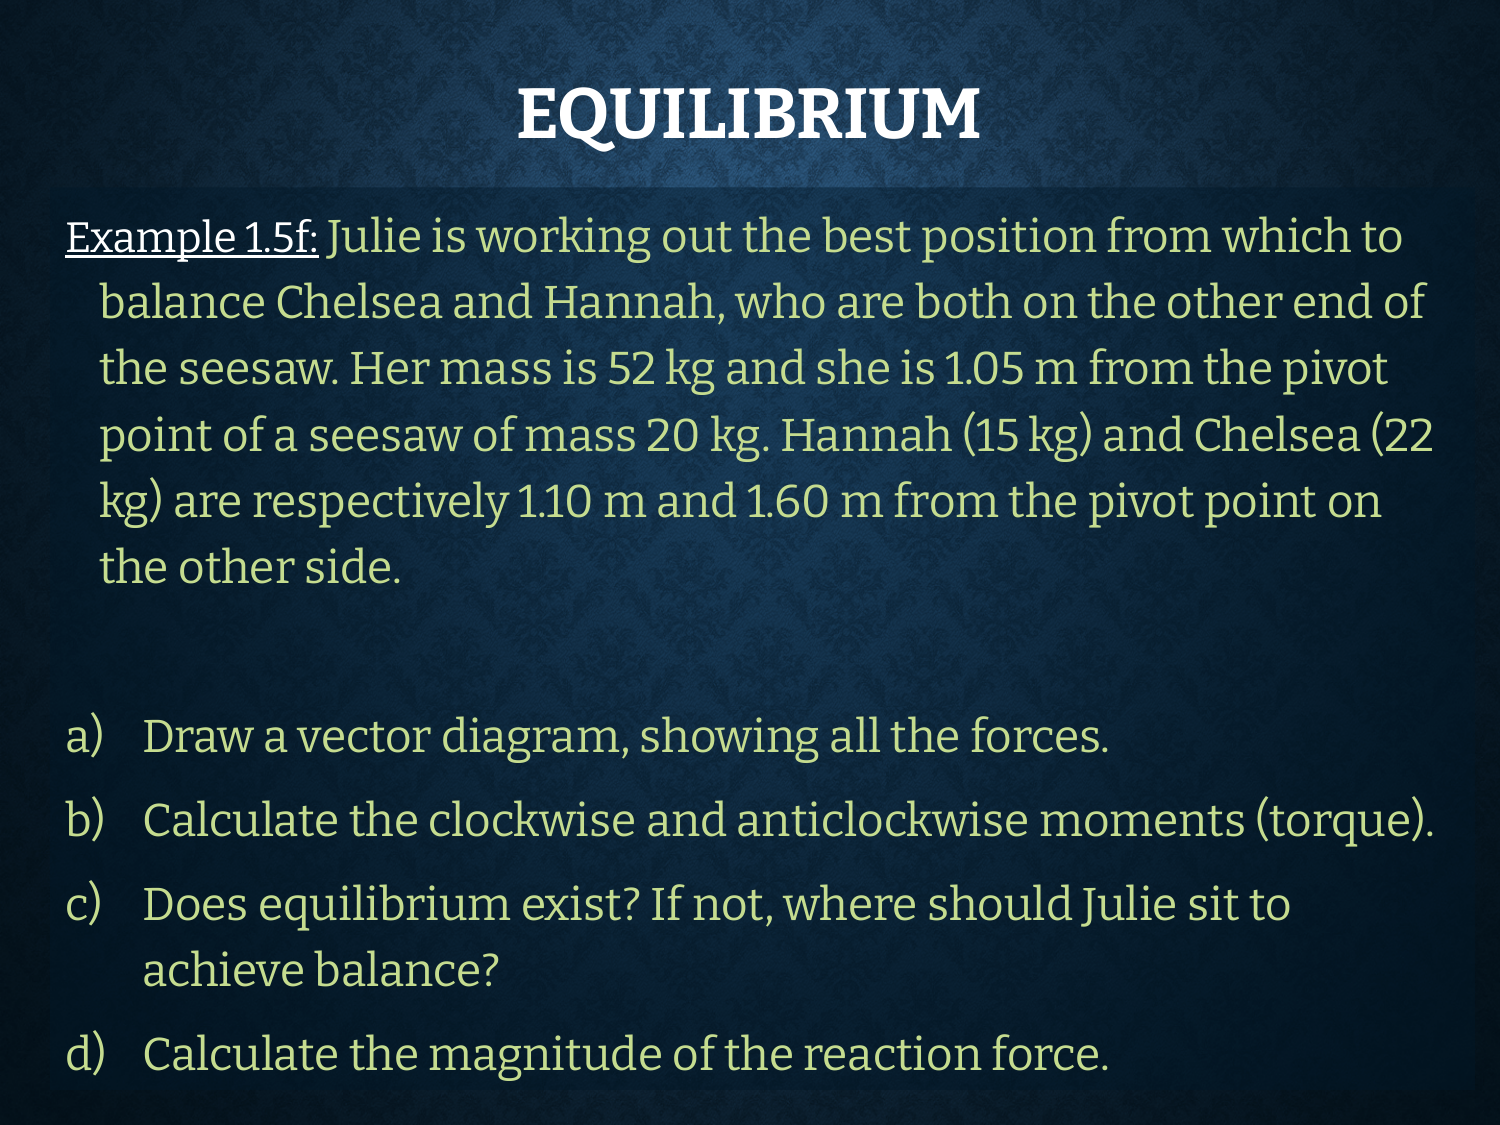

Equilibrium
Example 1.5f: Julie is working out the best position from which to balance Chelsea and Hannah, who are both on the other end of the seesaw. Her mass is 52 kg and she is 1.05 m from the pivot point of a seesaw of mass 20 kg. Hannah (15 kg) and Chelsea (22 kg) are respectively 1.10 m and 1.60 m from the pivot point on the other side.

Draw a vector diagram, showing all the forces.
Calculate the clockwise and anticlockwise moments (torque).
Does equilibrium exist? If not, where should Julie sit to achieve balance?
Calculate the magnitude of the reaction force.